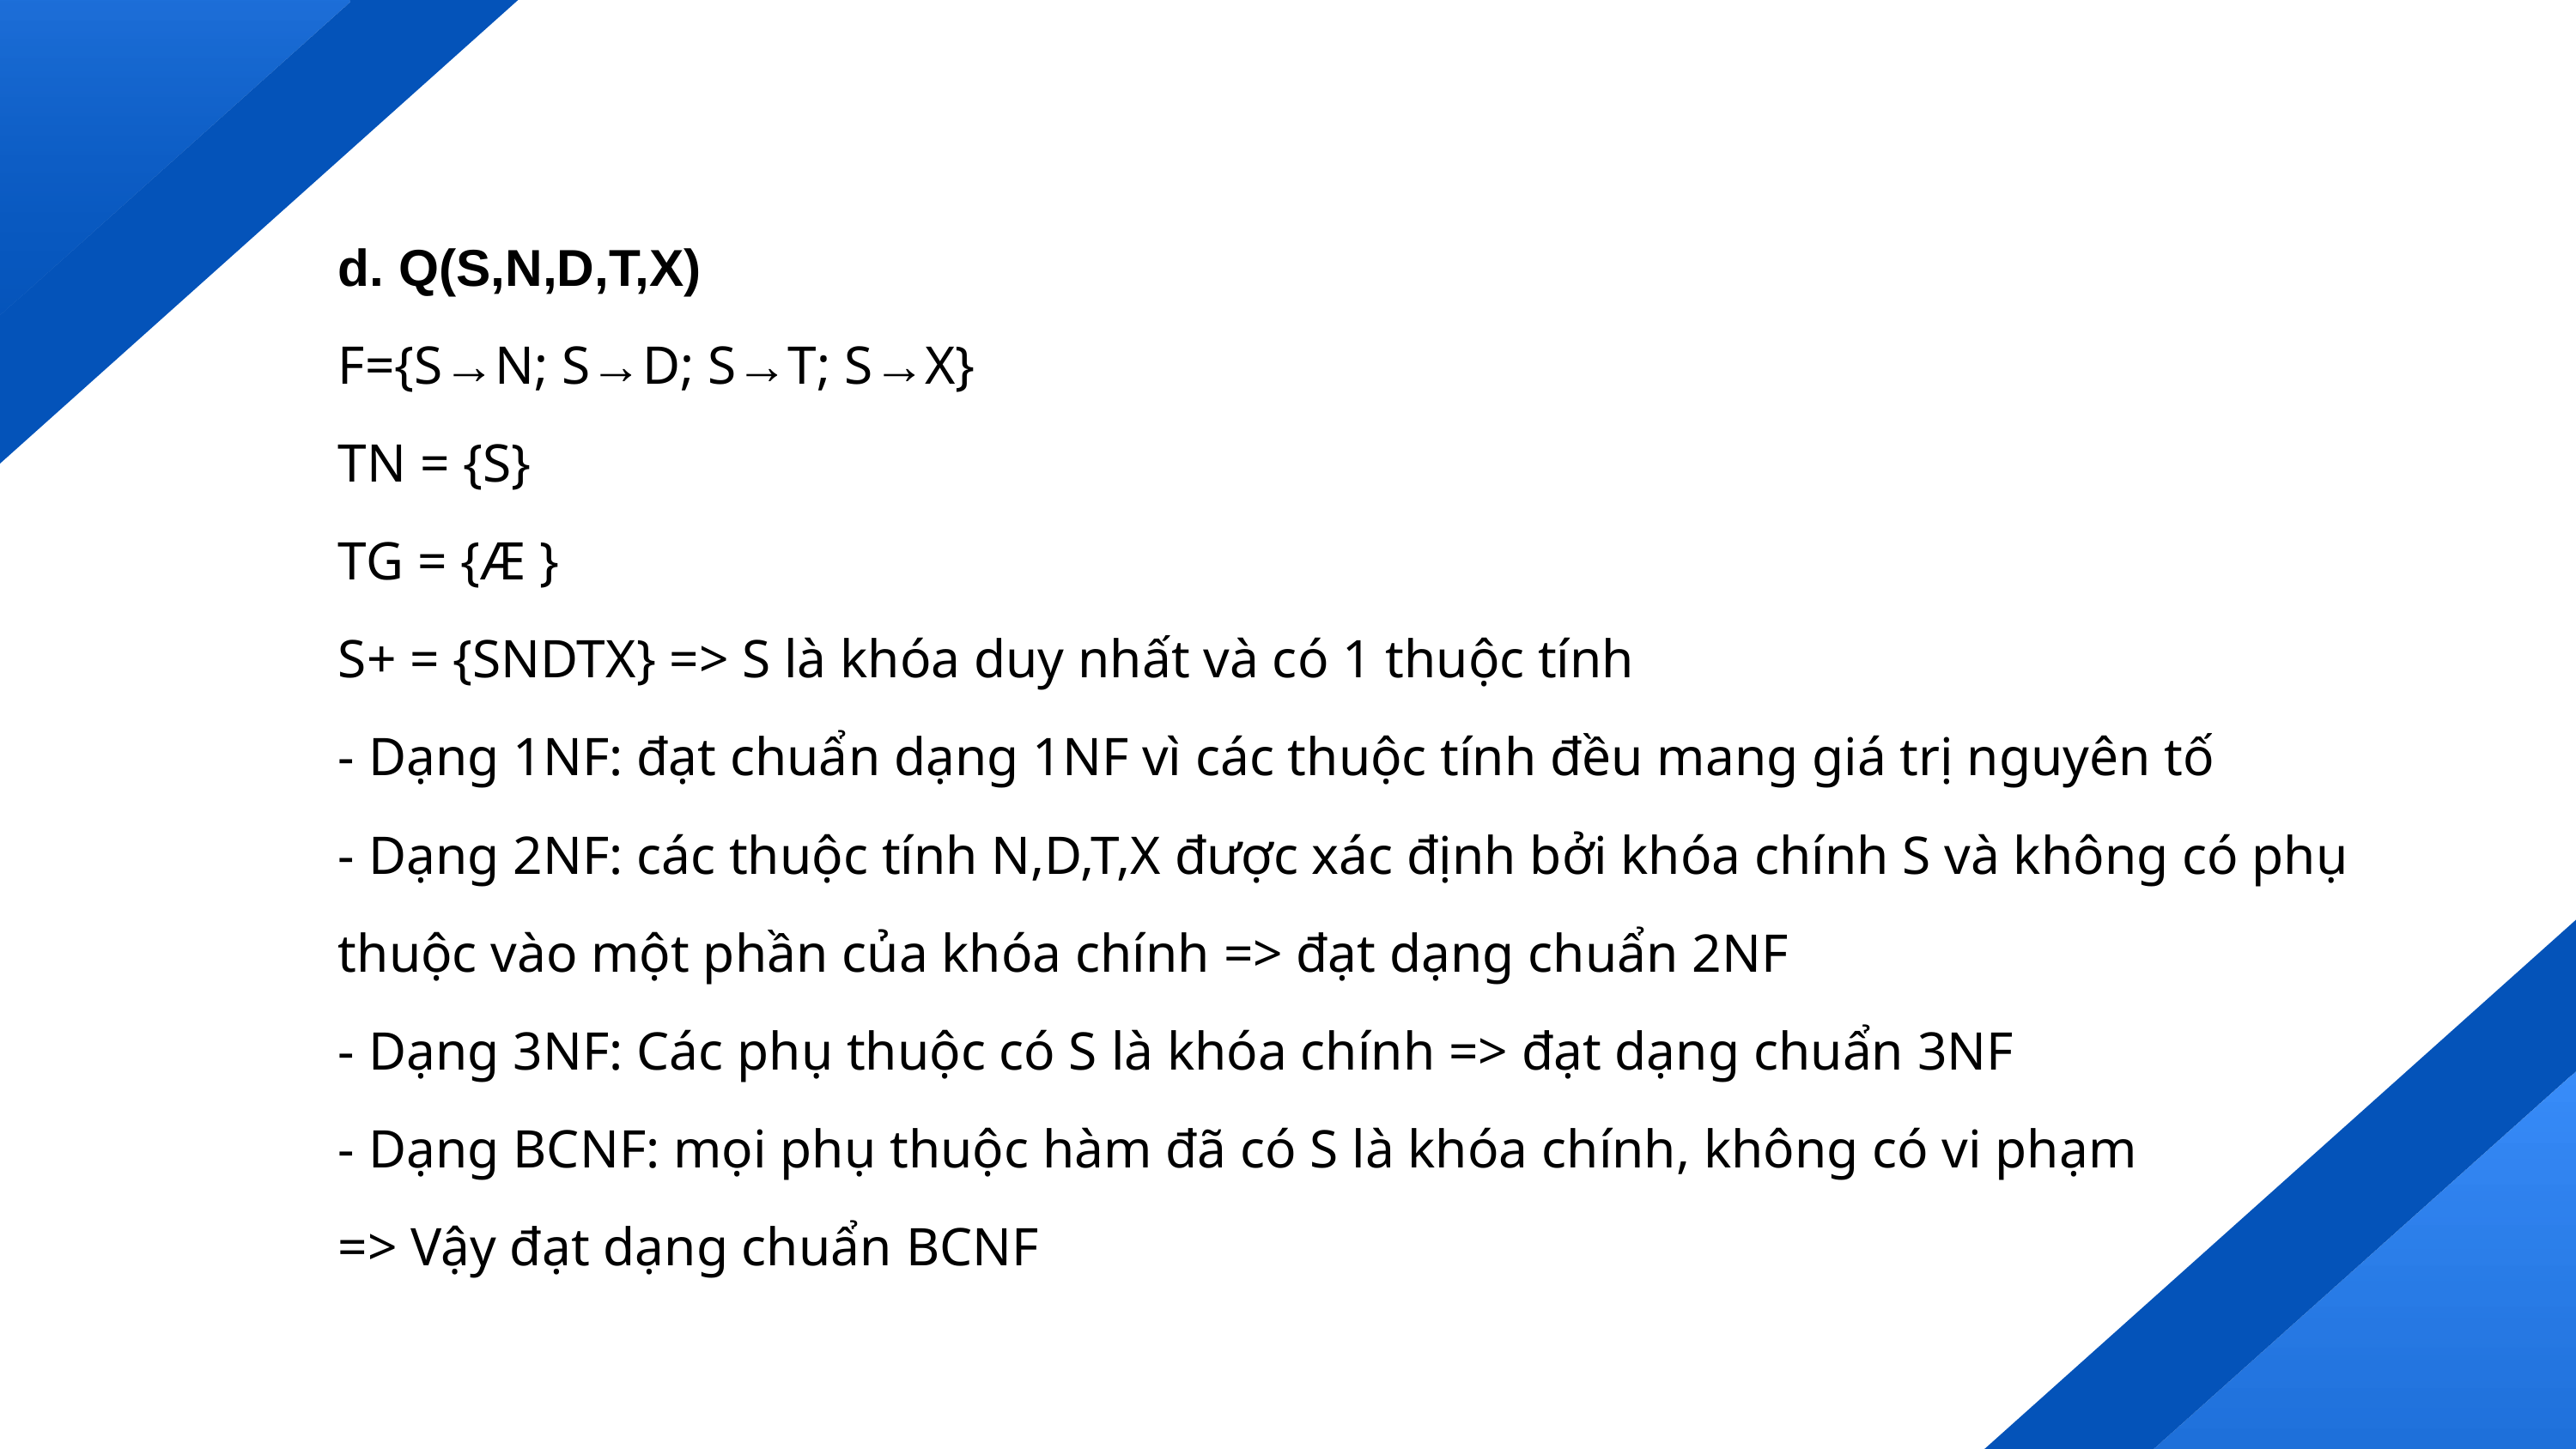

d. Q(S,N,D,T,X)
F={S→N; S→D; S→T; S→X}
TN = {S}
TG = {Æ }
S+ = {SNDTX} => S là khóa duy nhất và có 1 thuộc tính
- Dạng 1NF: đạt chuẩn dạng 1NF vì các thuộc tính đều mang giá trị nguyên tố
- Dạng 2NF: các thuộc tính N,D,T,X được xác định bởi khóa chính S và không có phụ thuộc vào một phần của khóa chính => đạt dạng chuẩn 2NF
- Dạng 3NF: Các phụ thuộc có S là khóa chính => đạt dạng chuẩn 3NF
- Dạng BCNF: mọi phụ thuộc hàm đã có S là khóa chính, không có vi phạm
=> Vậy đạt dạng chuẩn BCNF